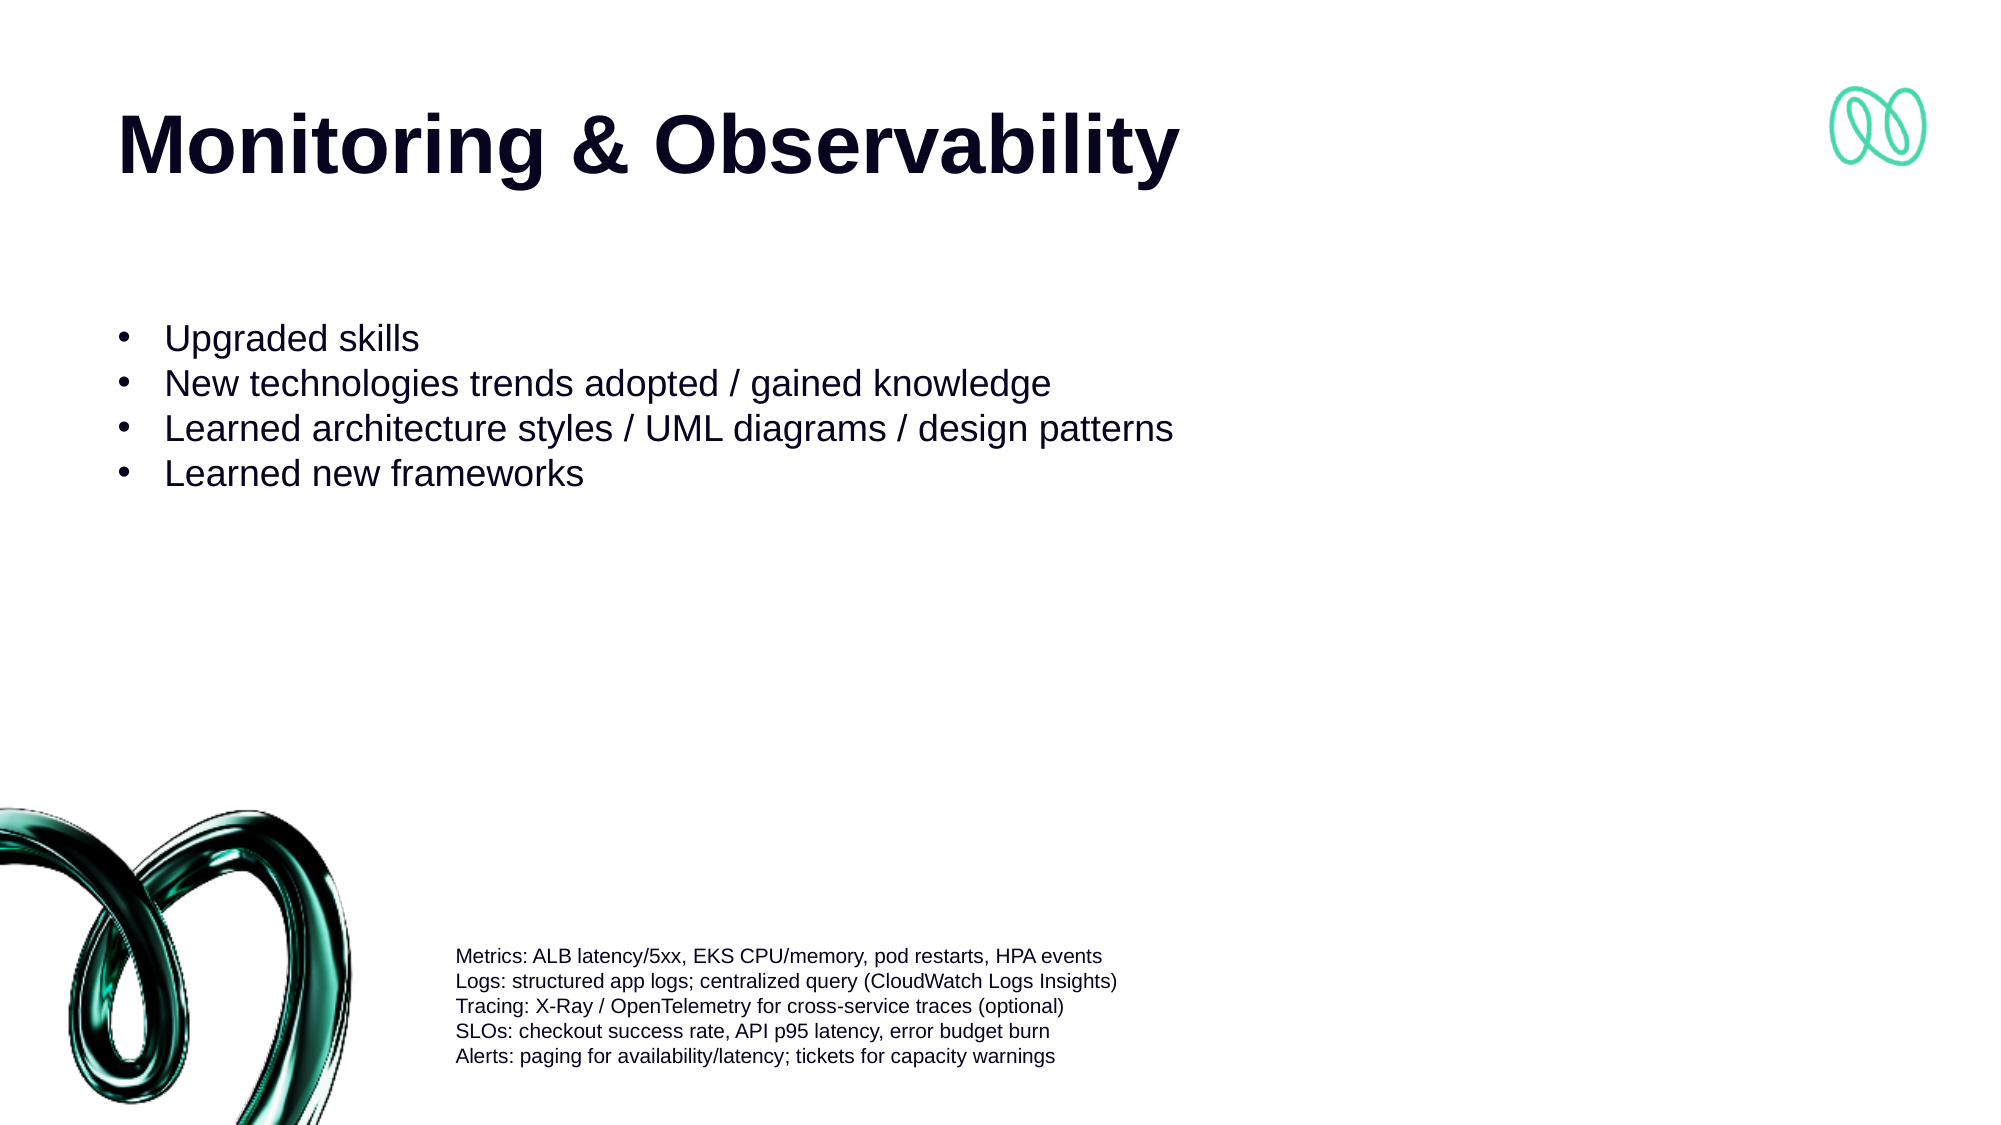

# Monitoring & Observability
Upgraded skills
New technologies trends adopted / gained knowledge
Learned architecture styles / UML diagrams / design patterns
Learned new frameworks

Metrics: ALB latency/5xx, EKS CPU/memory, pod restarts, HPA events
Logs: structured app logs; centralized query (CloudWatch Logs Insights)
Tracing: X-Ray / OpenTelemetry for cross-service traces (optional)
SLOs: checkout success rate, API p95 latency, error budget burn
Alerts: paging for availability/latency; tickets for capacity warnings